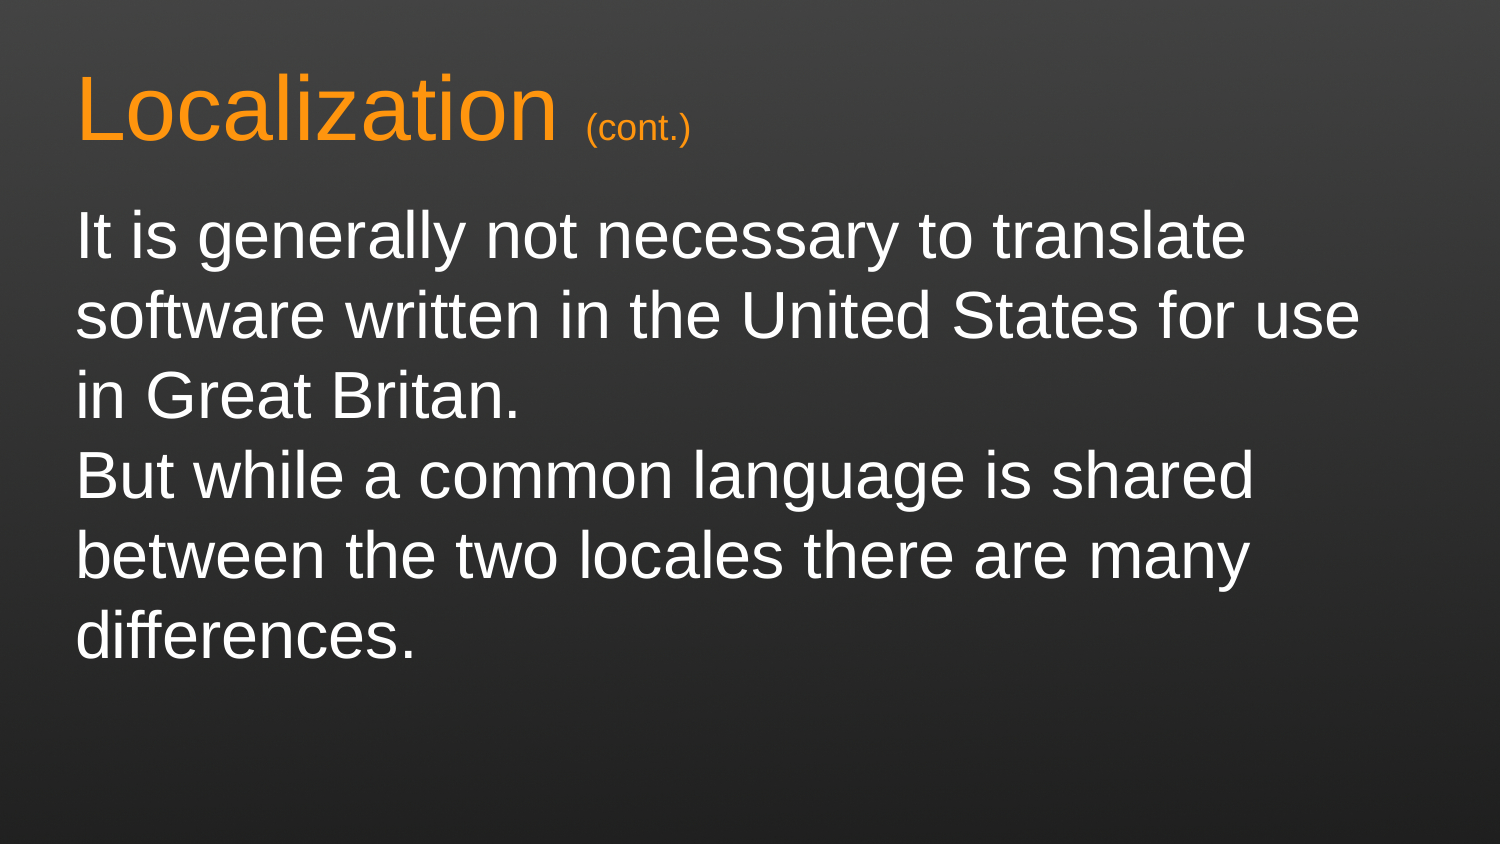

Localization (cont.)
It is generally not necessary to translate software written in the United States for use in Great Britan.
But while a common language is shared between the two locales there are many differences.